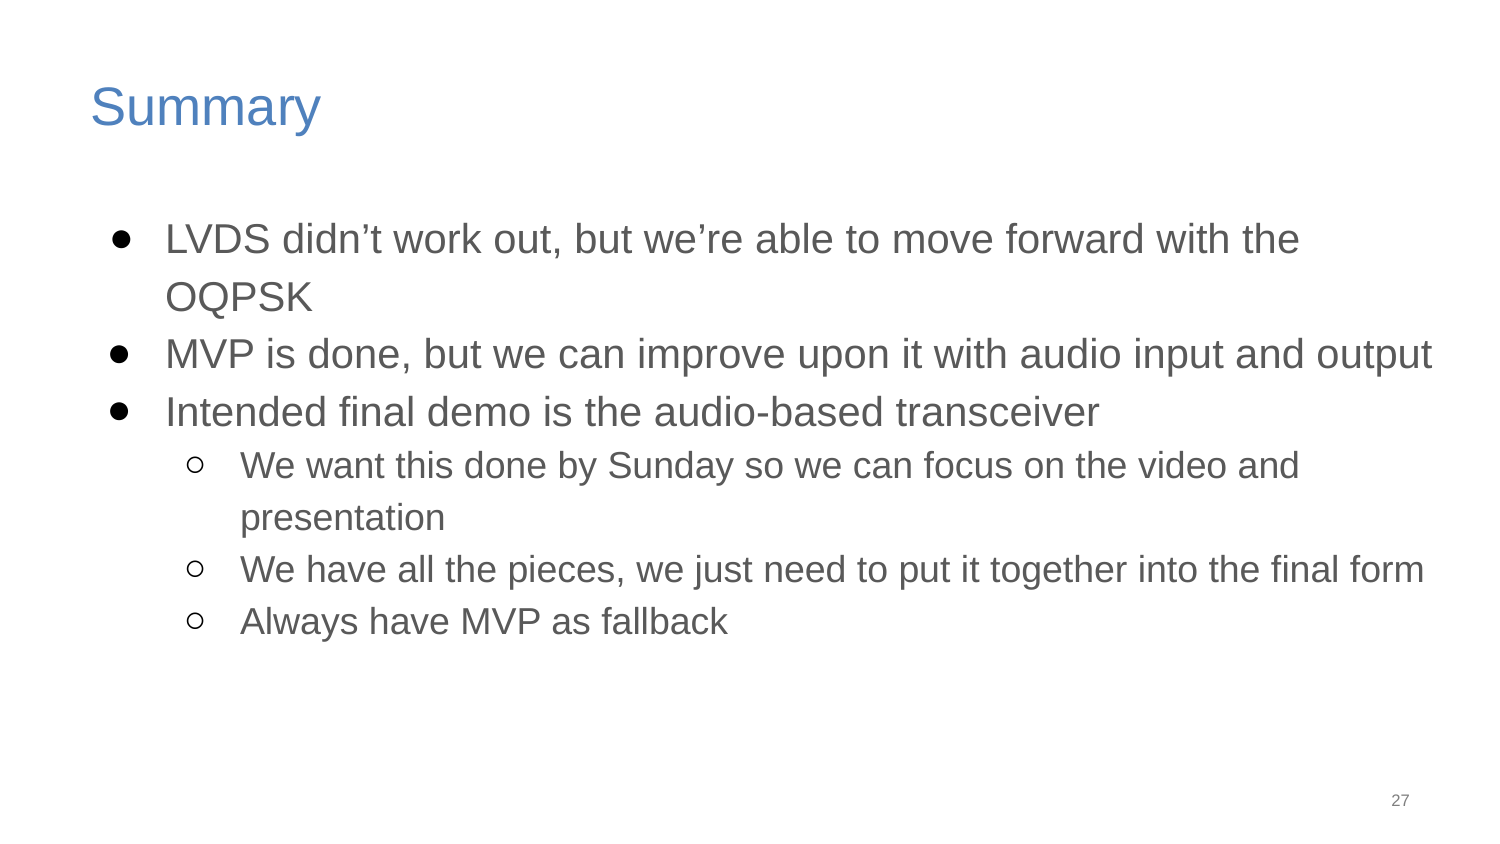

# Summary
LVDS didn’t work out, but we’re able to move forward with the OQPSK
MVP is done, but we can improve upon it with audio input and output
Intended final demo is the audio-based transceiver
We want this done by Sunday so we can focus on the video and presentation
We have all the pieces, we just need to put it together into the final form
Always have MVP as fallback

27